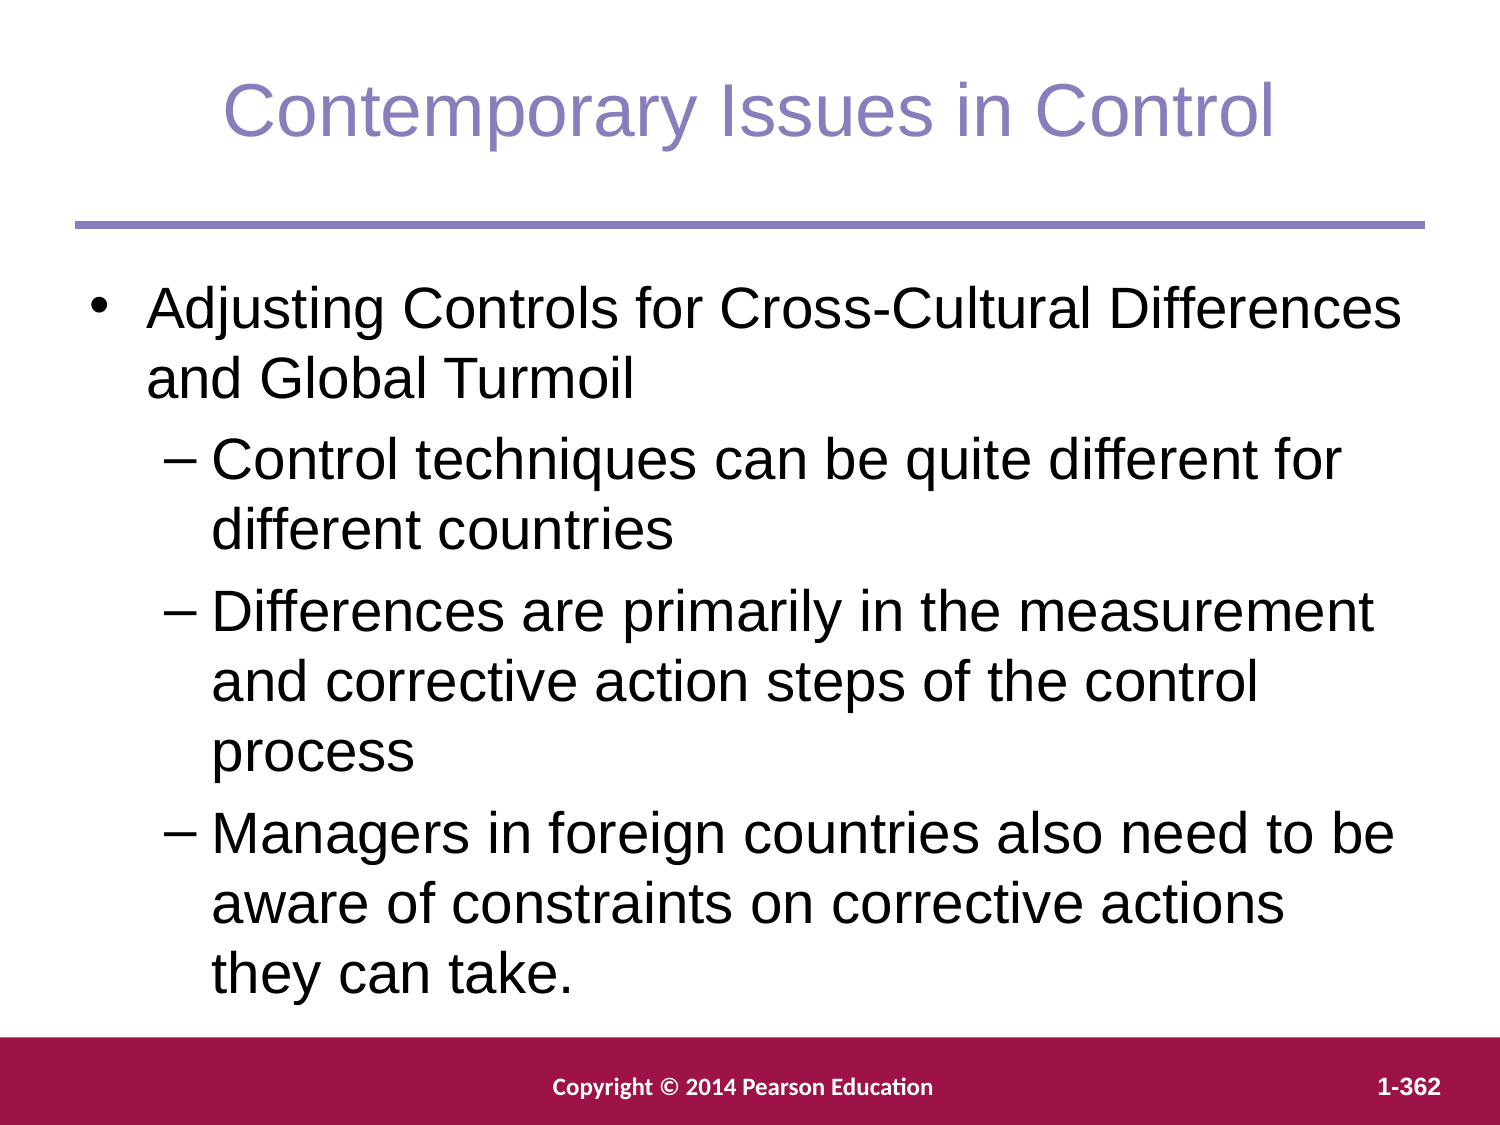

Contemporary Issues in Control
Adjusting Controls for Cross-Cultural Differences and Global Turmoil
Control techniques can be quite different for different countries
Differences are primarily in the measurement and corrective action steps of the control process
Managers in foreign countries also need to be aware of constraints on corrective actions they can take.